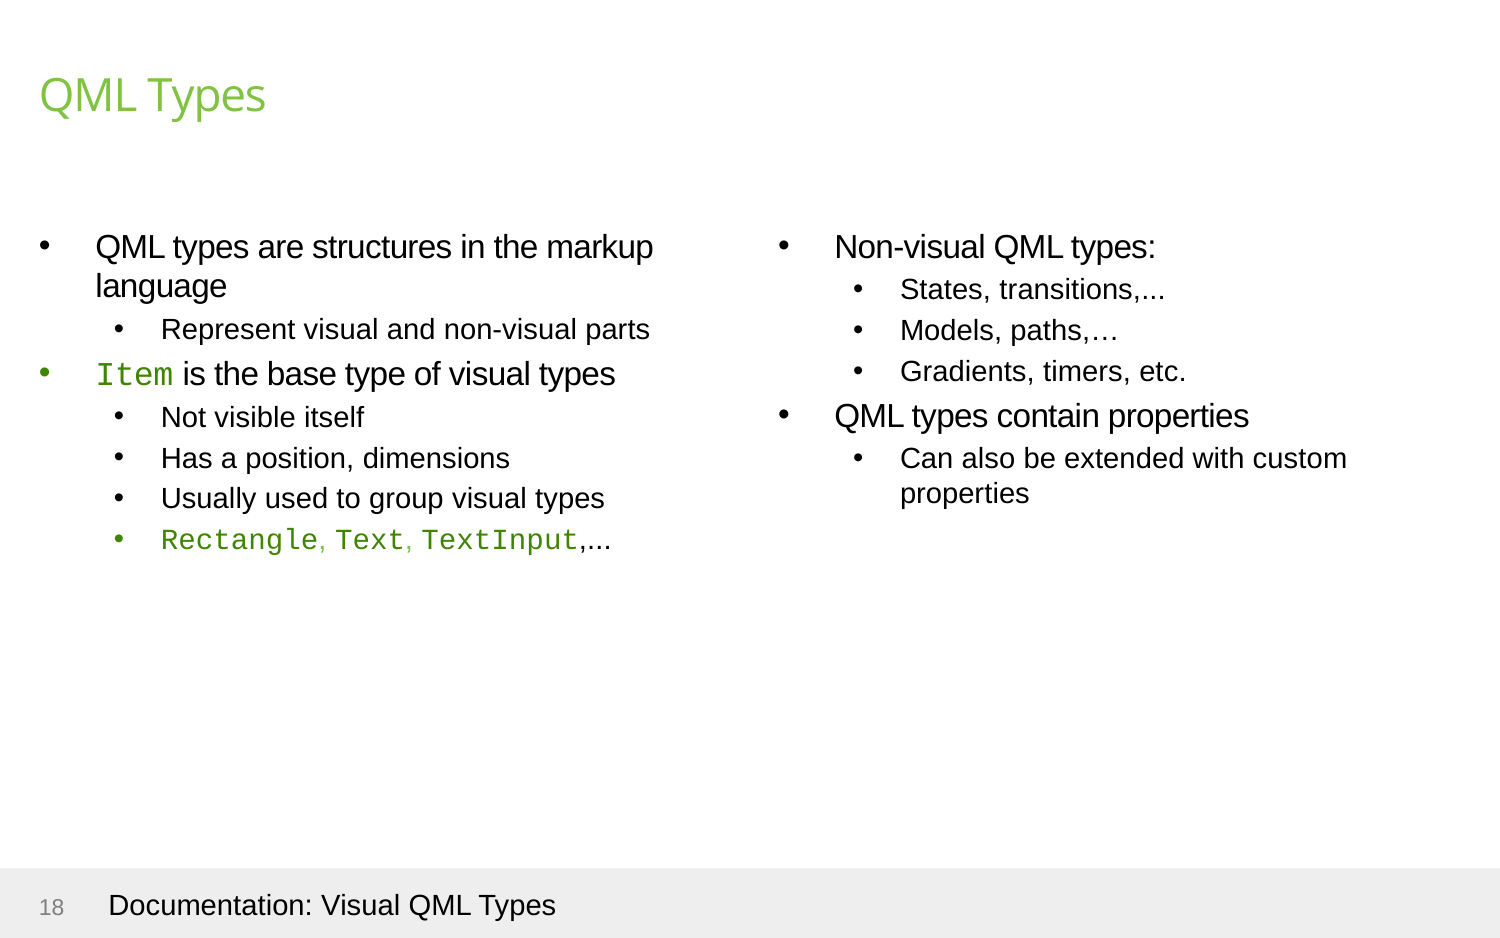

# QML Types
QML types are structures in the markup language
Represent visual and non-visual parts
Item is the base type of visual types
Not visible itself
Has a position, dimensions
Usually used to group visual types
Rectangle, Text, TextInput,...
Non-visual QML types:
States, transitions,...
Models, paths,…
Gradients, timers, etc.
QML types contain properties
Can also be extended with custom properties

18
Documentation: Visual QML Types